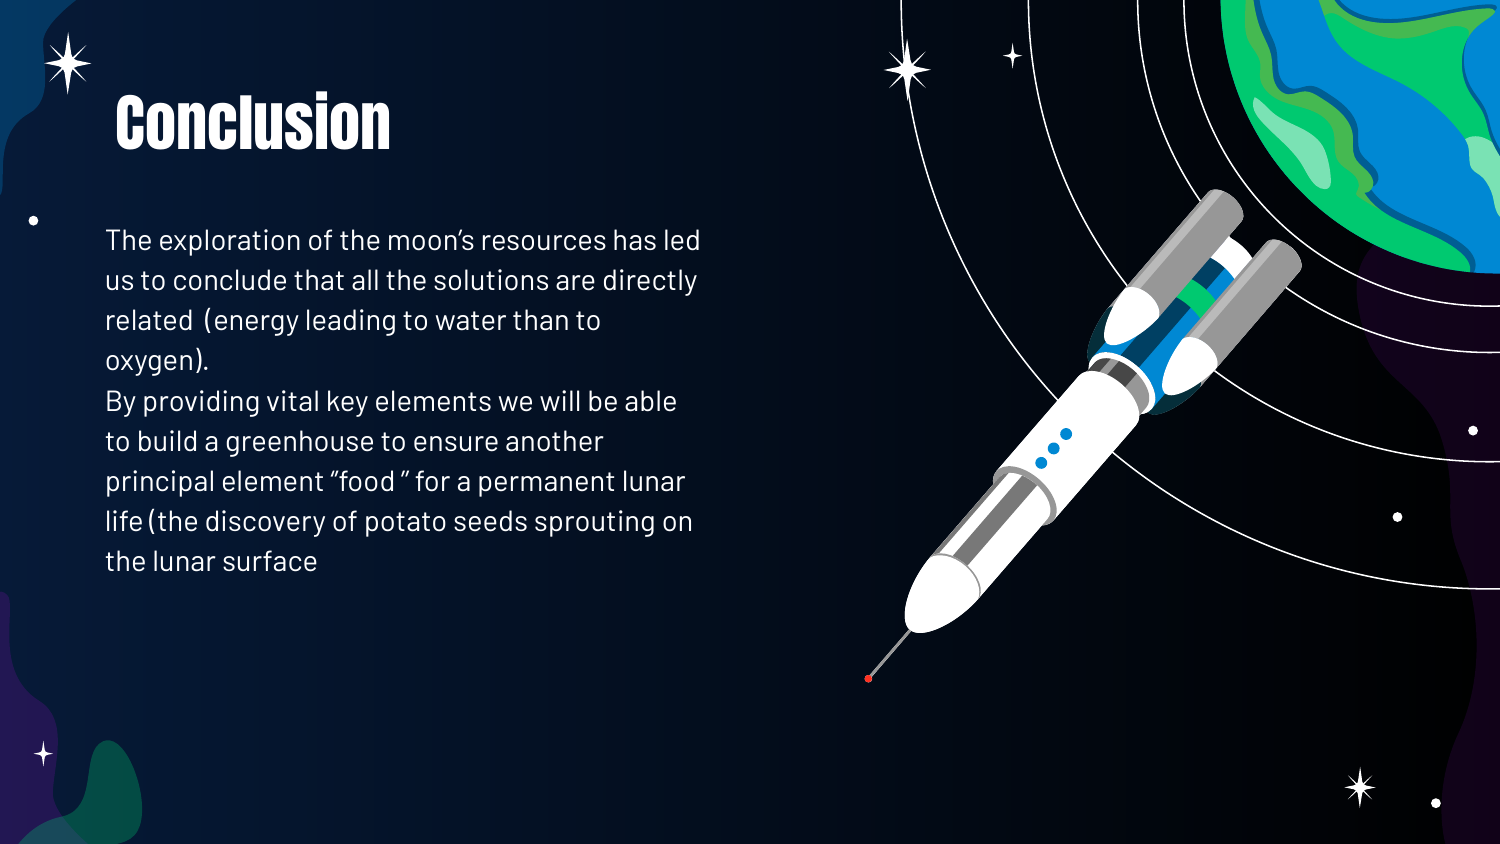

# Conclusion

The exploration of the moon’s resources has led us to conclude that all the solutions are directly related  (energy leading to water than to oxygen).
By providing vital key elements we will be able to build a greenhouse to ensure another principal element ‘’food ’’ for a permanent lunar life (the discovery of potato seeds sprouting on the lunar surface